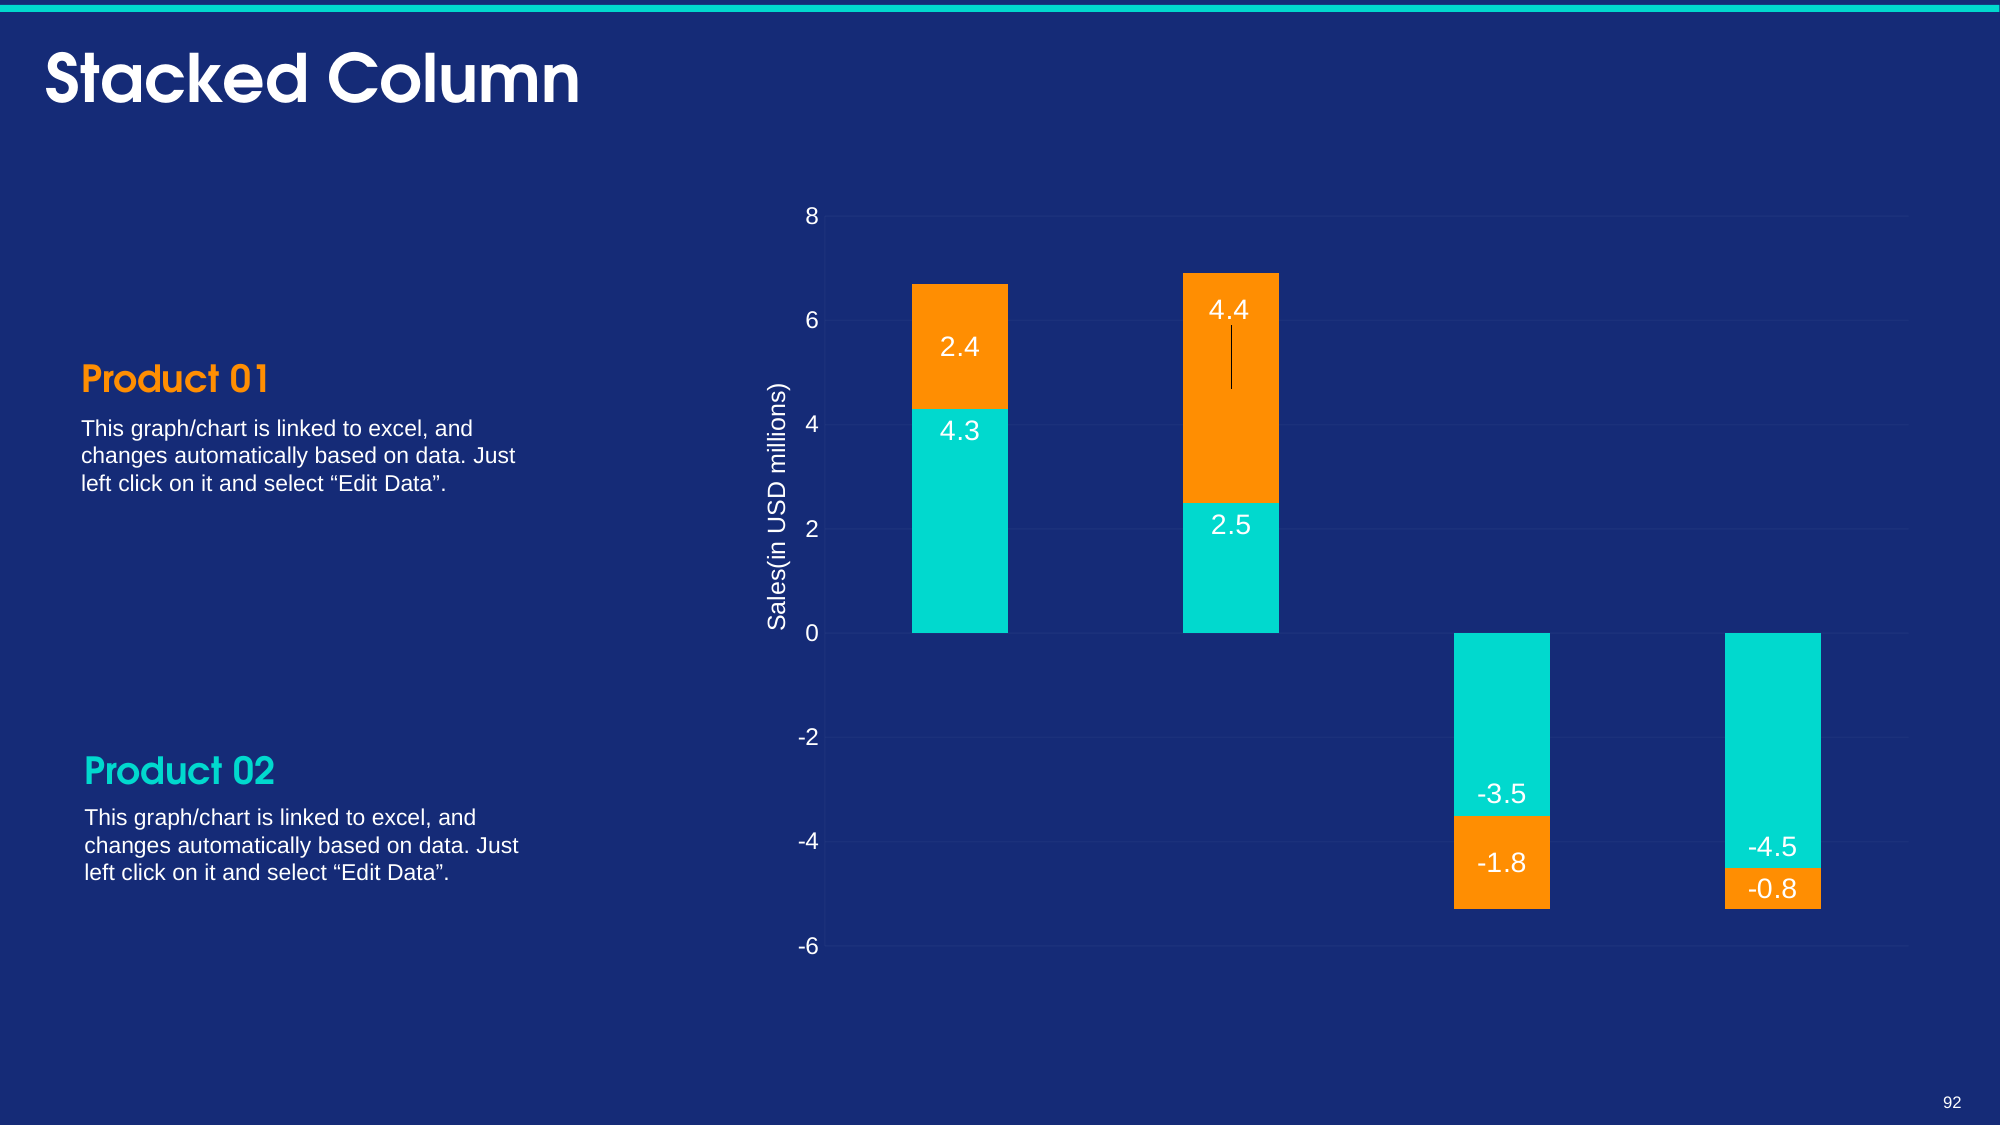

# Stacked Column

### Chart

| Category | product1 | product2 |
|---|---|---|
| Category 1 | 4.3 | 2.4 |
| Category 2 | 2.5 | 4.4 |
| Category 3 | -3.5 | -1.8 |
| Category 4 | -4.5 | -0.8 |
Sales(in USD millions)
Product 01
This graph/chart is linked to excel, and changes automatically based on data. Just left click on it and select “Edit Data”.
Product 02
This graph/chart is linked to excel, and changes automatically based on data. Just left click on it and select “Edit Data”.
92